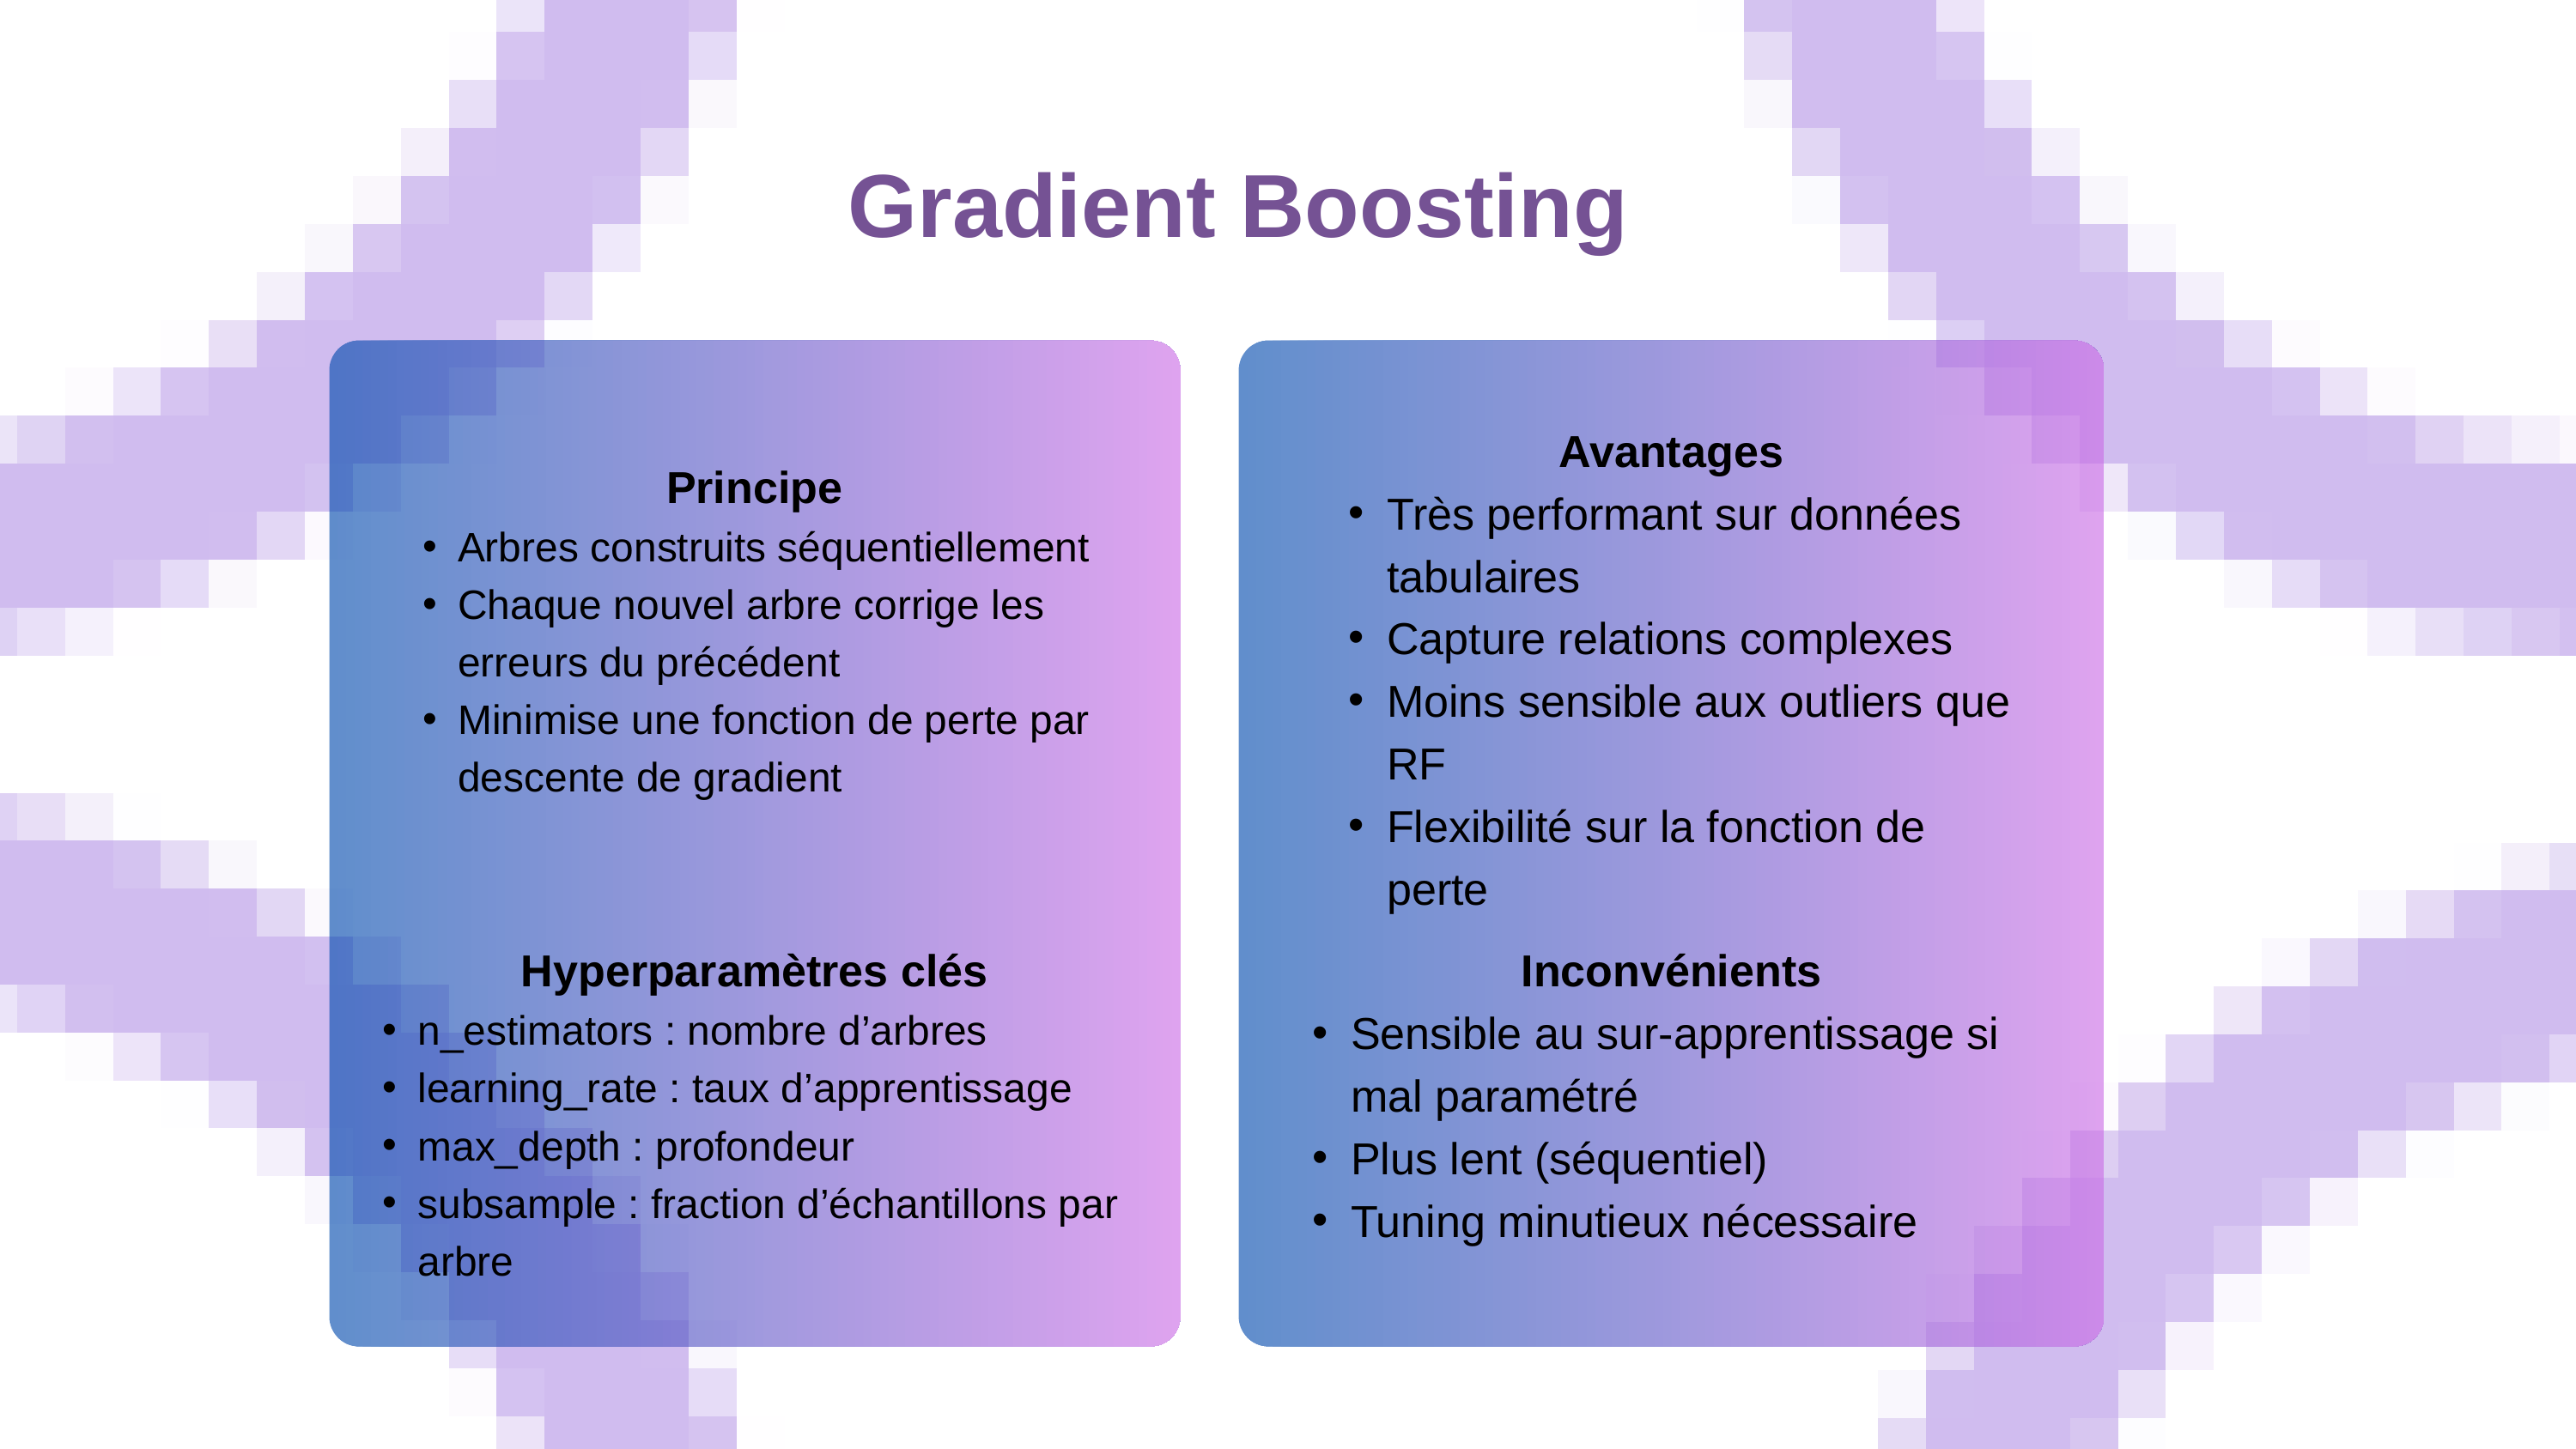

Gradient Boosting

Avantages
Très performant sur données tabulaires
Capture relations complexes
Moins sensible aux outliers que RF
Flexibilité sur la fonction de perte

Principe
Arbres construits séquentiellement
Chaque nouvel arbre corrige les erreurs du précédent
Minimise une fonction de perte par descente de gradient

Hyperparamètres clés
n_estimators : nombre d’arbres
learning_rate : taux d’apprentissage
max_depth : profondeur
subsample : fraction d’échantillons par arbre
Inconvénients
Sensible au sur-apprentissage si mal paramétré
Plus lent (séquentiel)
Tuning minutieux nécessaire